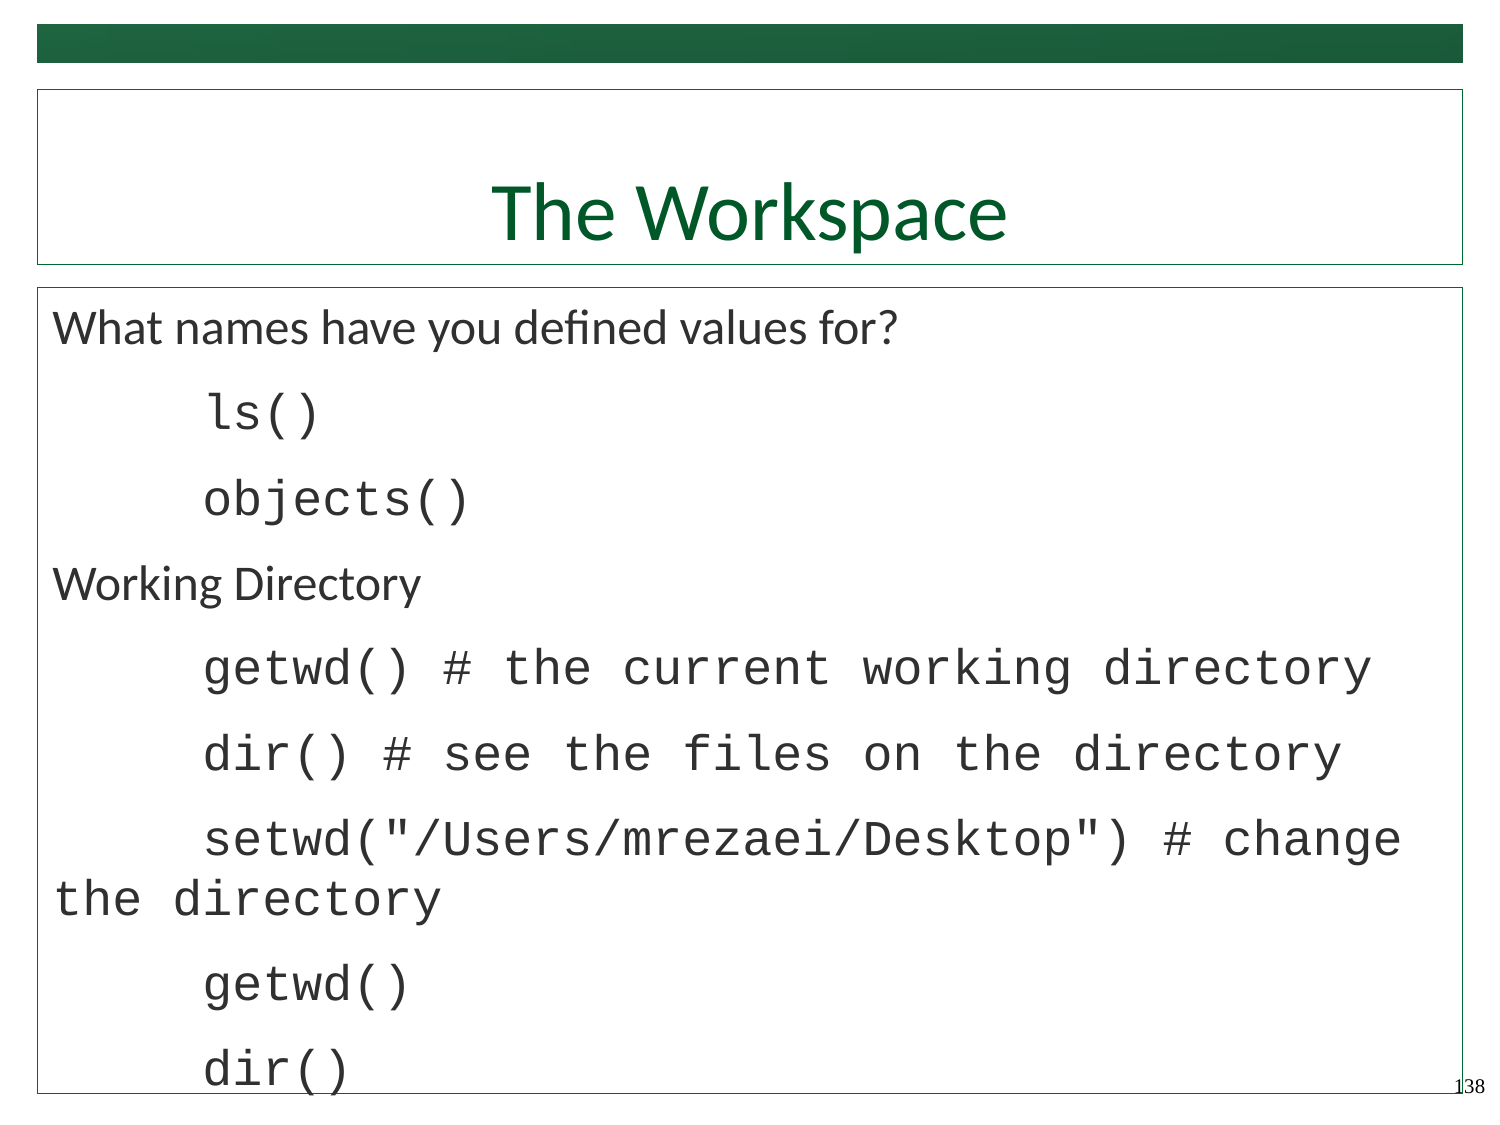

# The Workspace
What names have you defined values for?
	ls()
	objects()
Working Directory
	getwd() # the current working directory
	dir() # see the files on the directory
	setwd("/Users/mrezaei/Desktop") # change the directory
	getwd()
	dir()
138